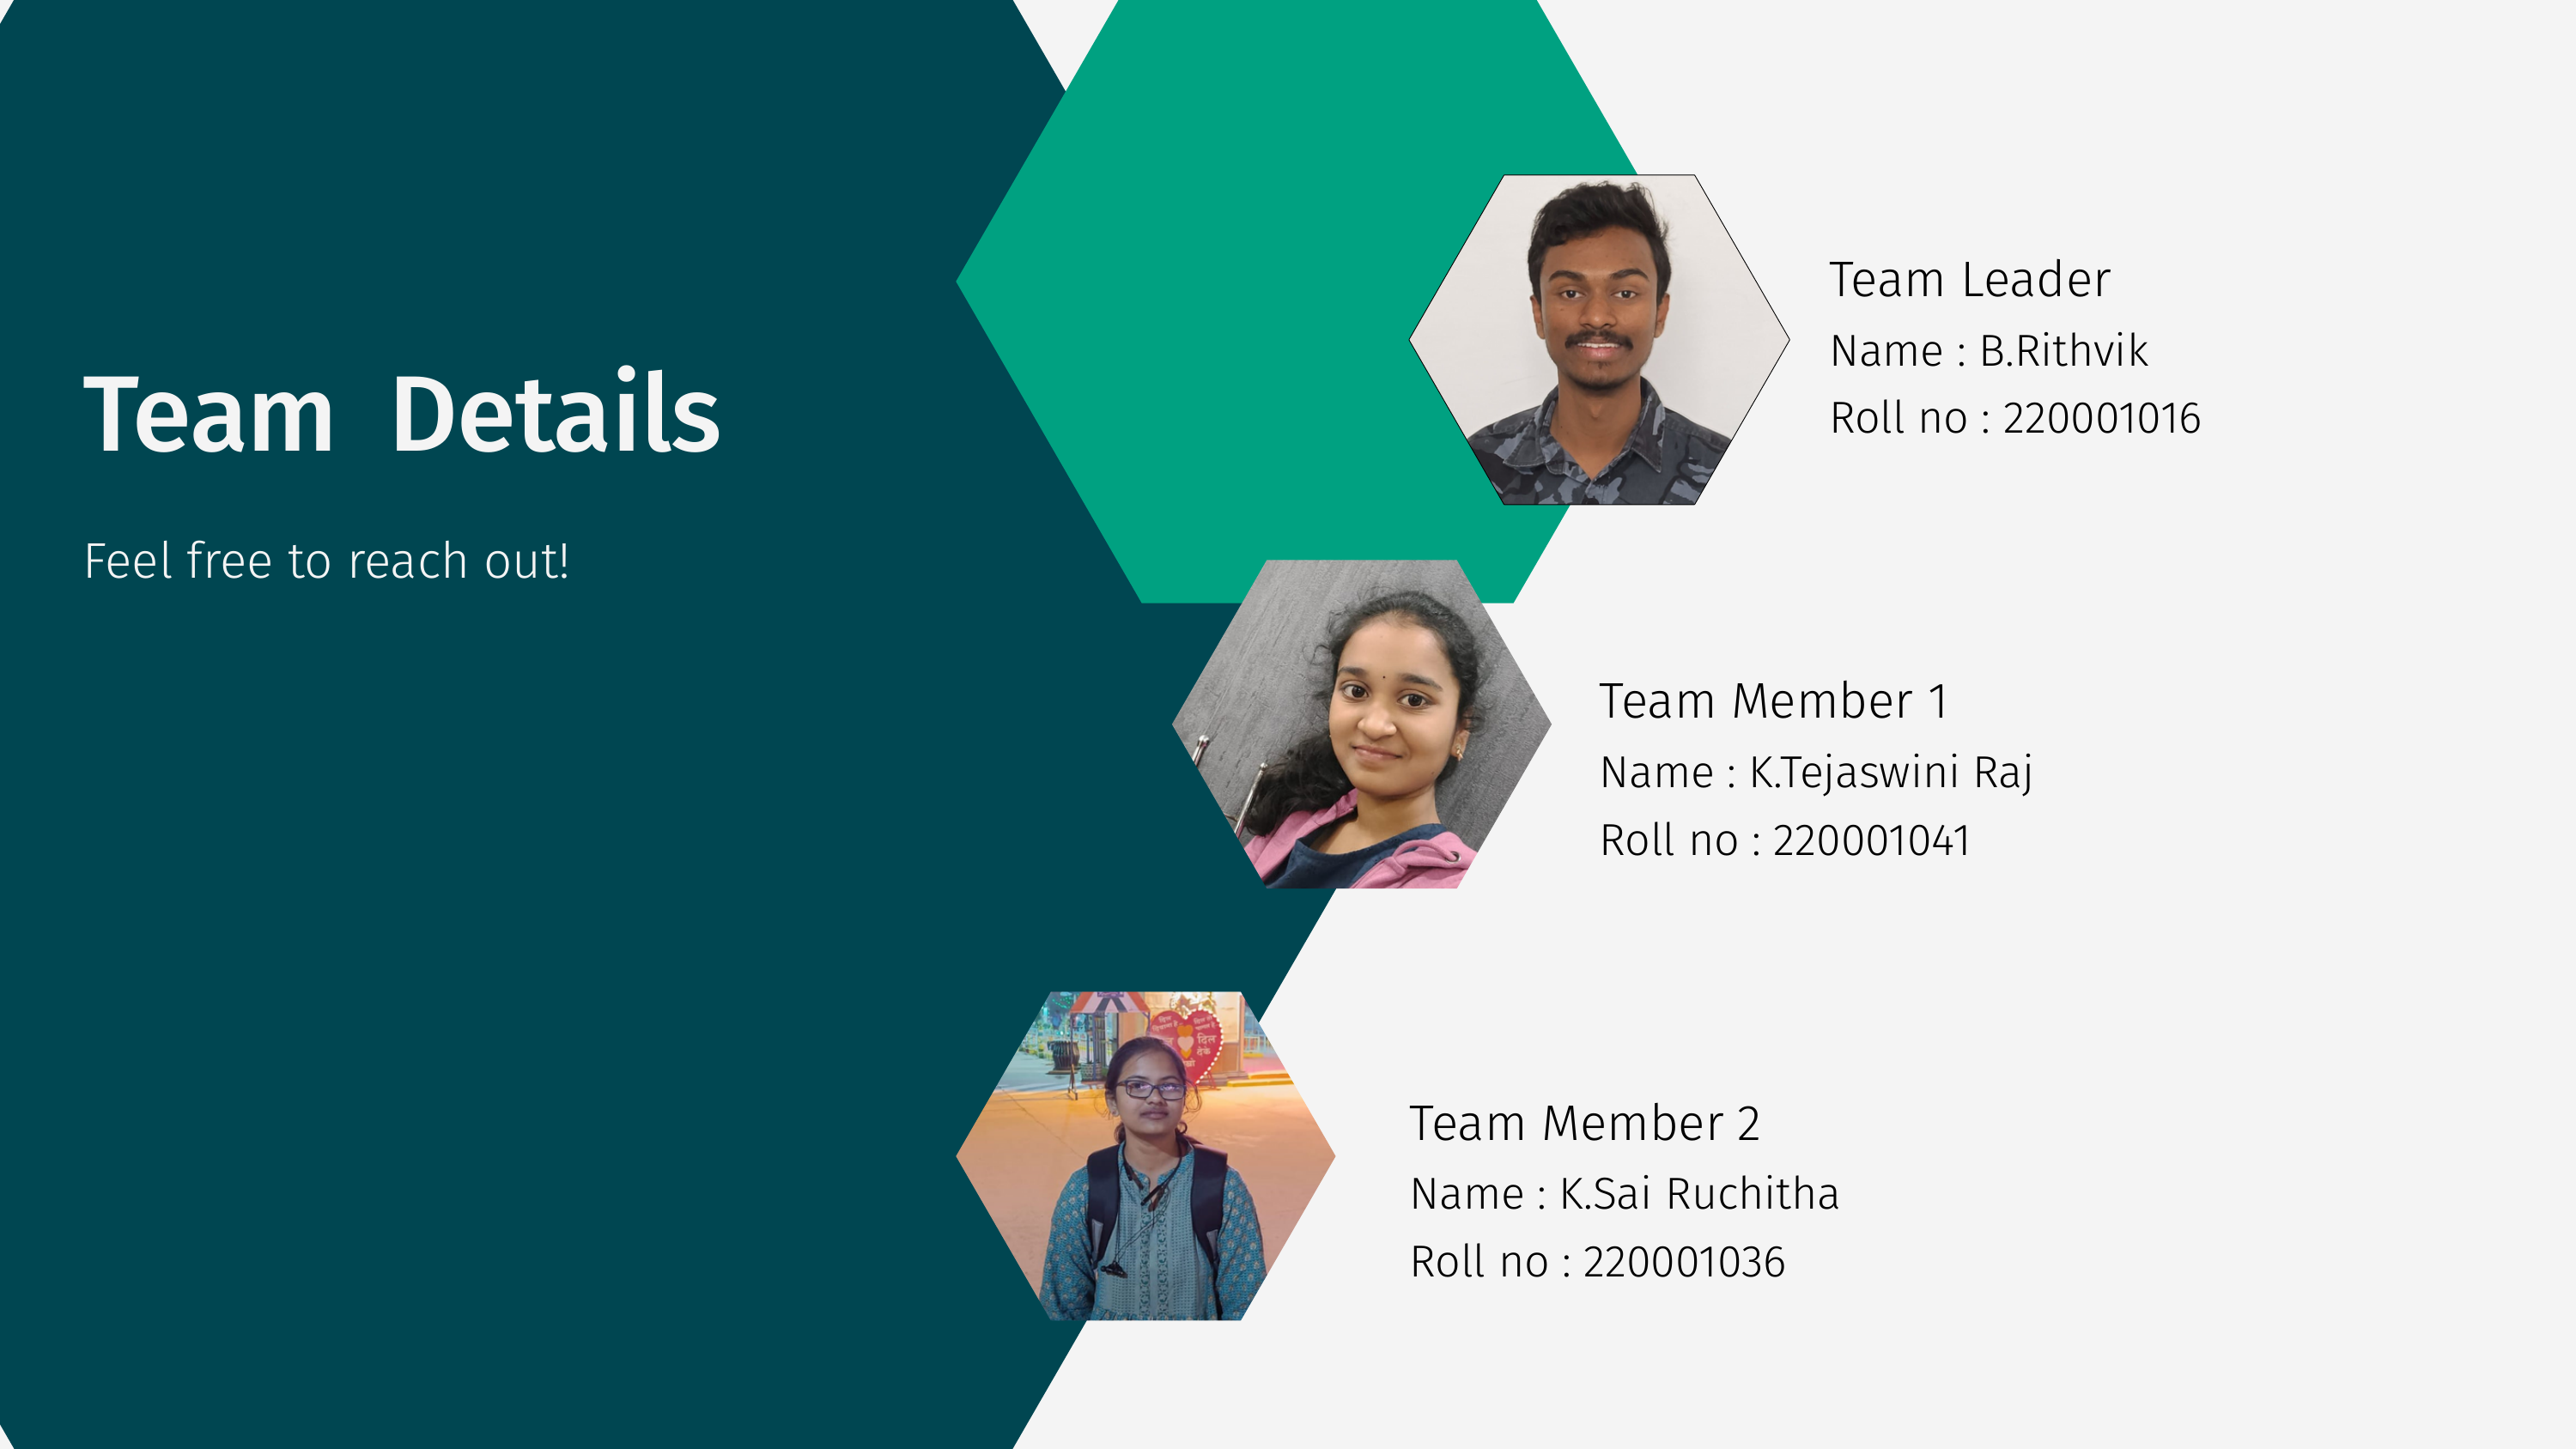

Team Leader
Name : B.Rithvik
Roll no : 220001016
Team  Details
Feel free to reach out!

Team Member 1
Name : K.Tejaswini Raj
Roll no : 220001041

Team Member 2
Name : K.Sai Ruchitha
Roll no : 220001036